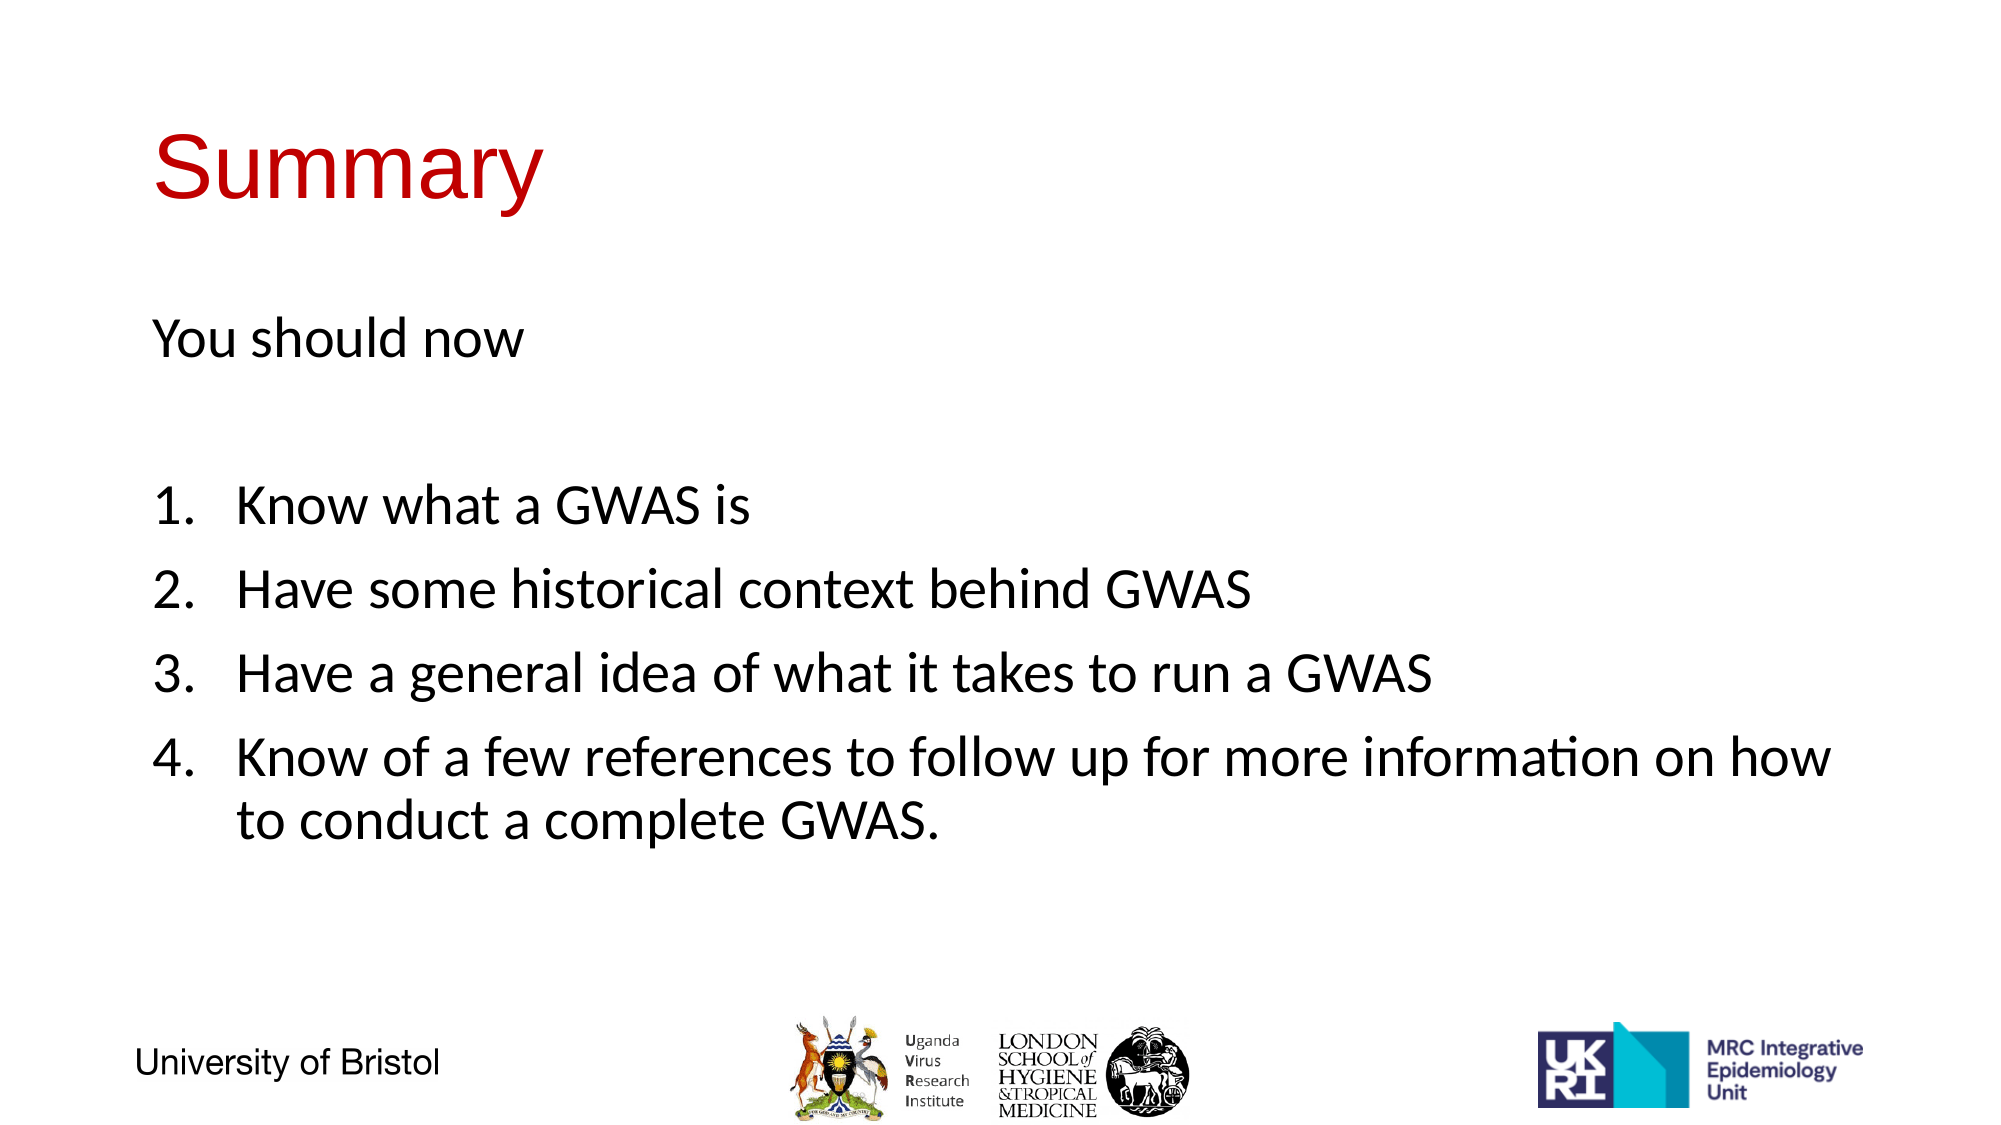

# Summary
You should now

Know what a GWAS is
Have some historical context behind GWAS
Have a general idea of what it takes to run a GWAS
Know of a few references to follow up for more information on how to conduct a complete GWAS.